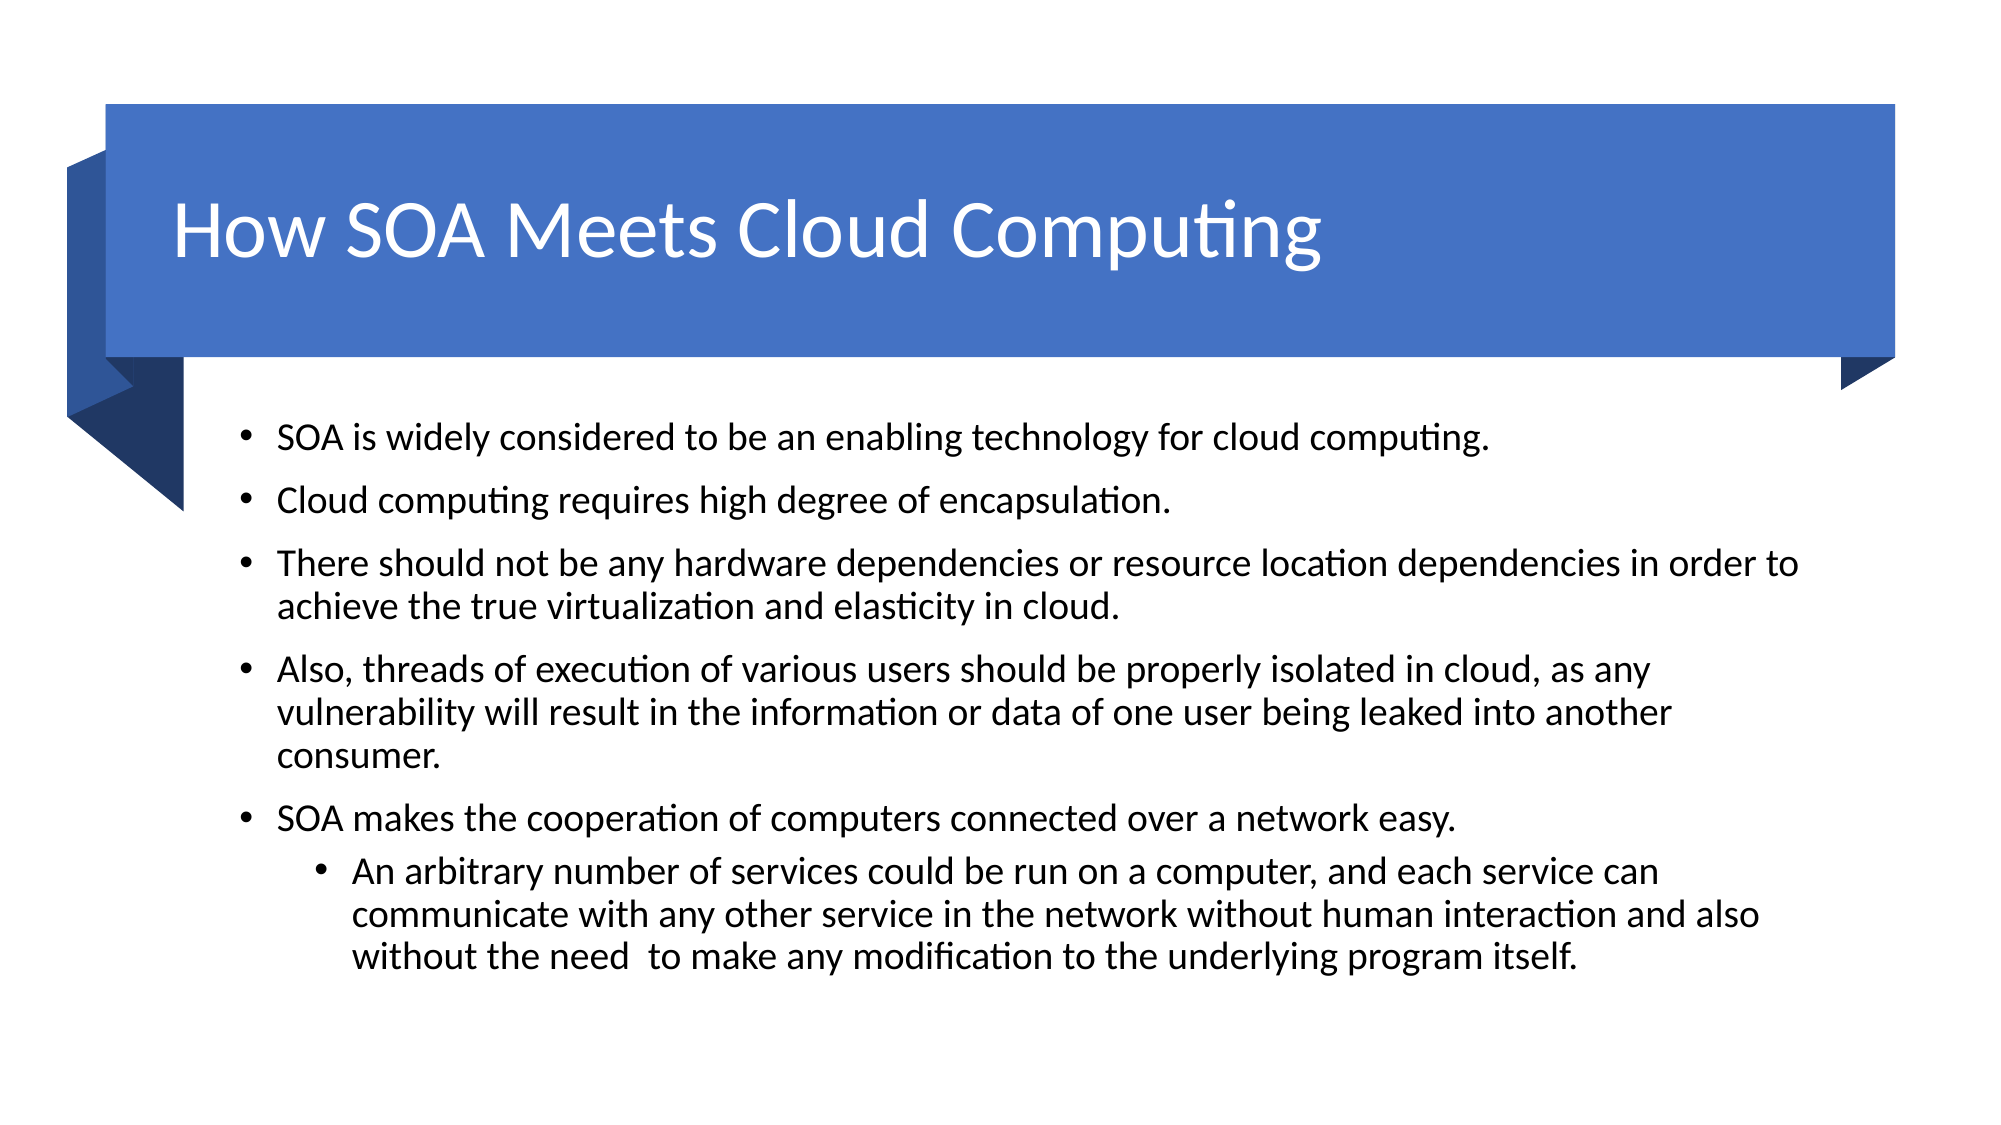

# How SOA Meets Cloud Computing

SOA is widely considered to be an enabling technology for cloud computing.
Cloud computing requires high degree of encapsulation.
There should not be any hardware dependencies or resource location dependencies in order to achieve the true virtualization and elasticity in cloud.
Also, threads of execution of various users should be properly isolated in cloud, as any vulnerability will result in the information or data of one user being leaked into another consumer.
SOA makes the cooperation of computers connected over a network easy.
An arbitrary number of services could be run on a computer, and each service can communicate with any other service in the network without human interaction and also without the need  to make any modification to the underlying program itself.